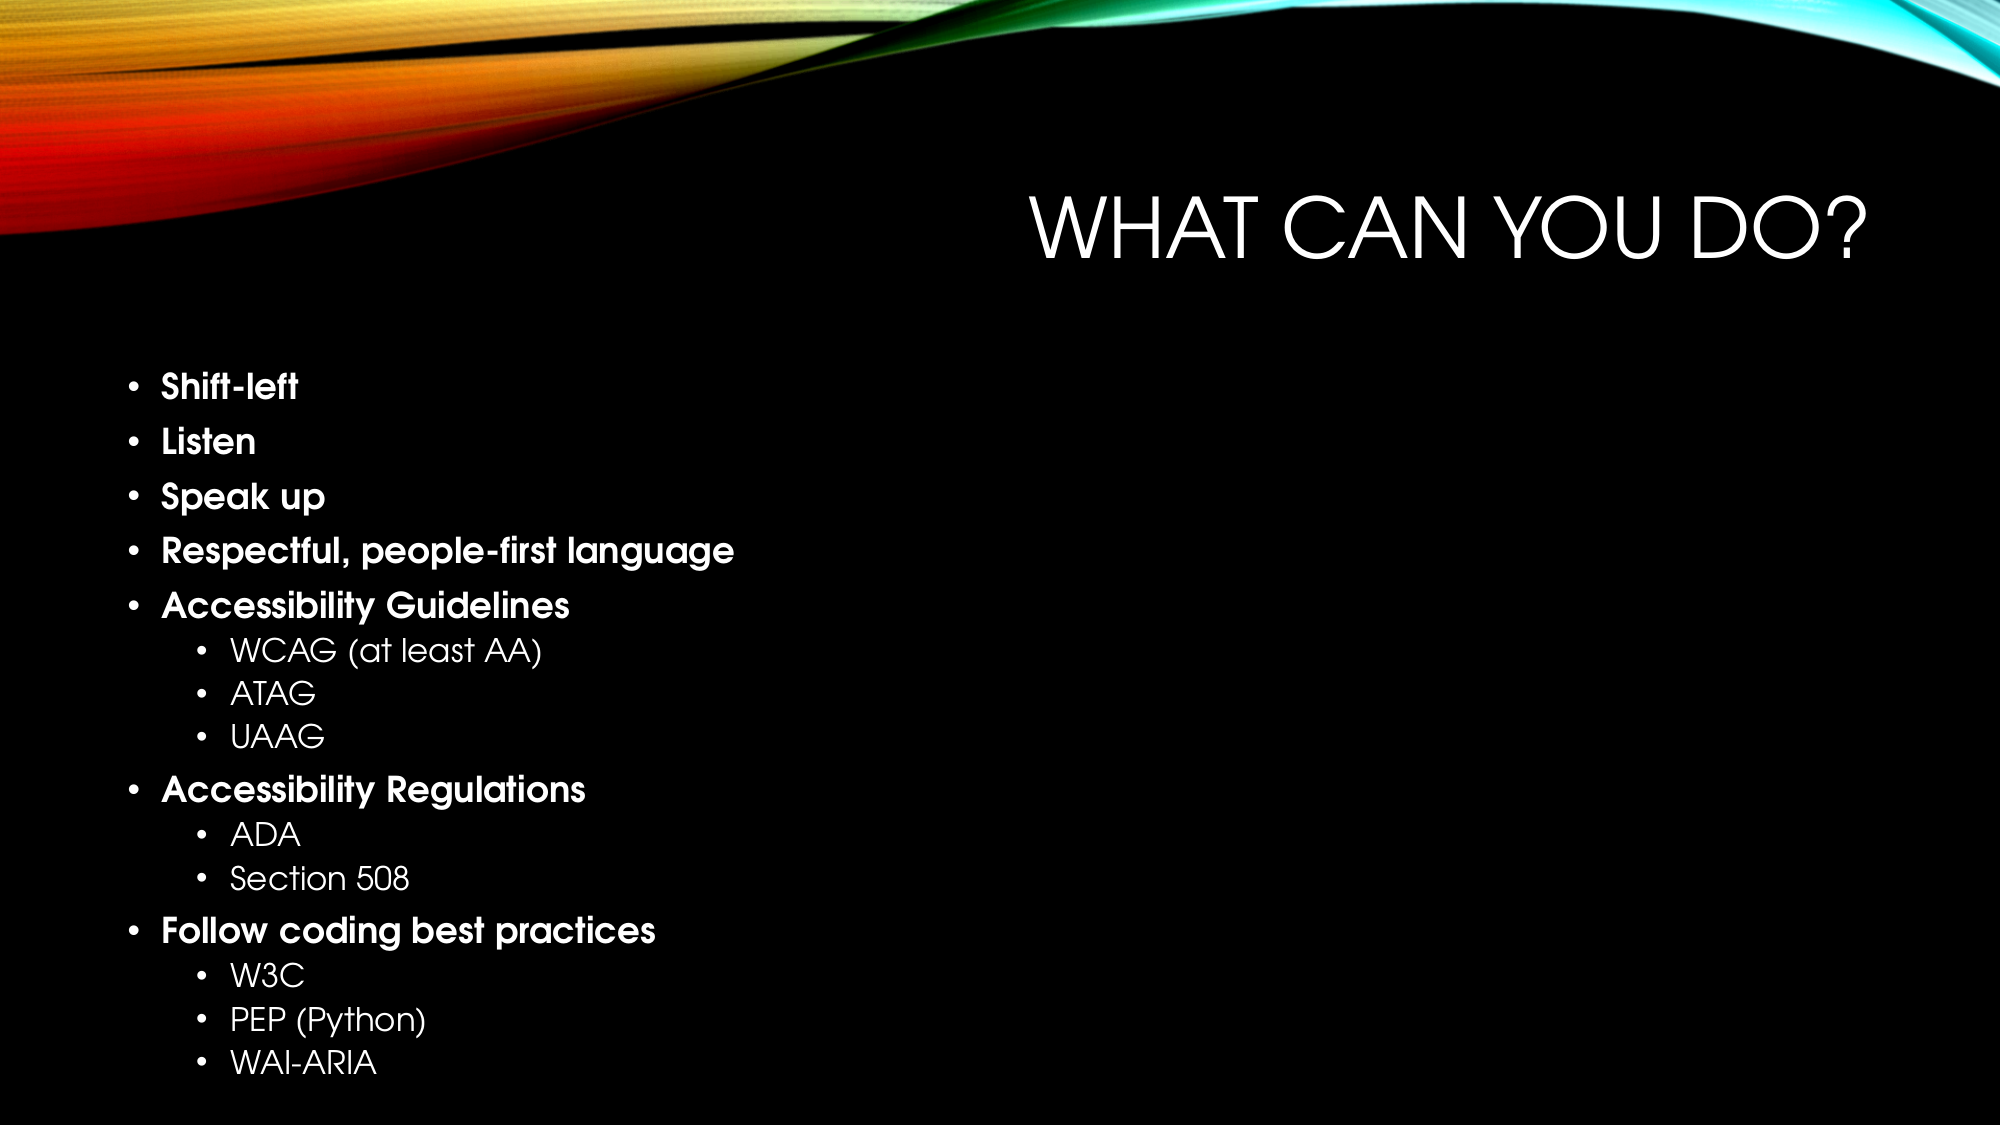

# What can you do?

Shift-left
Listen
Speak up
Respectful, people-first language
Accessibility Guidelines
WCAG (at least AA)
ATAG
UAAG
Accessibility Regulations
ADA
Section 508
Follow coding best practices
W3C
PEP (Python)
WAI-ARIA